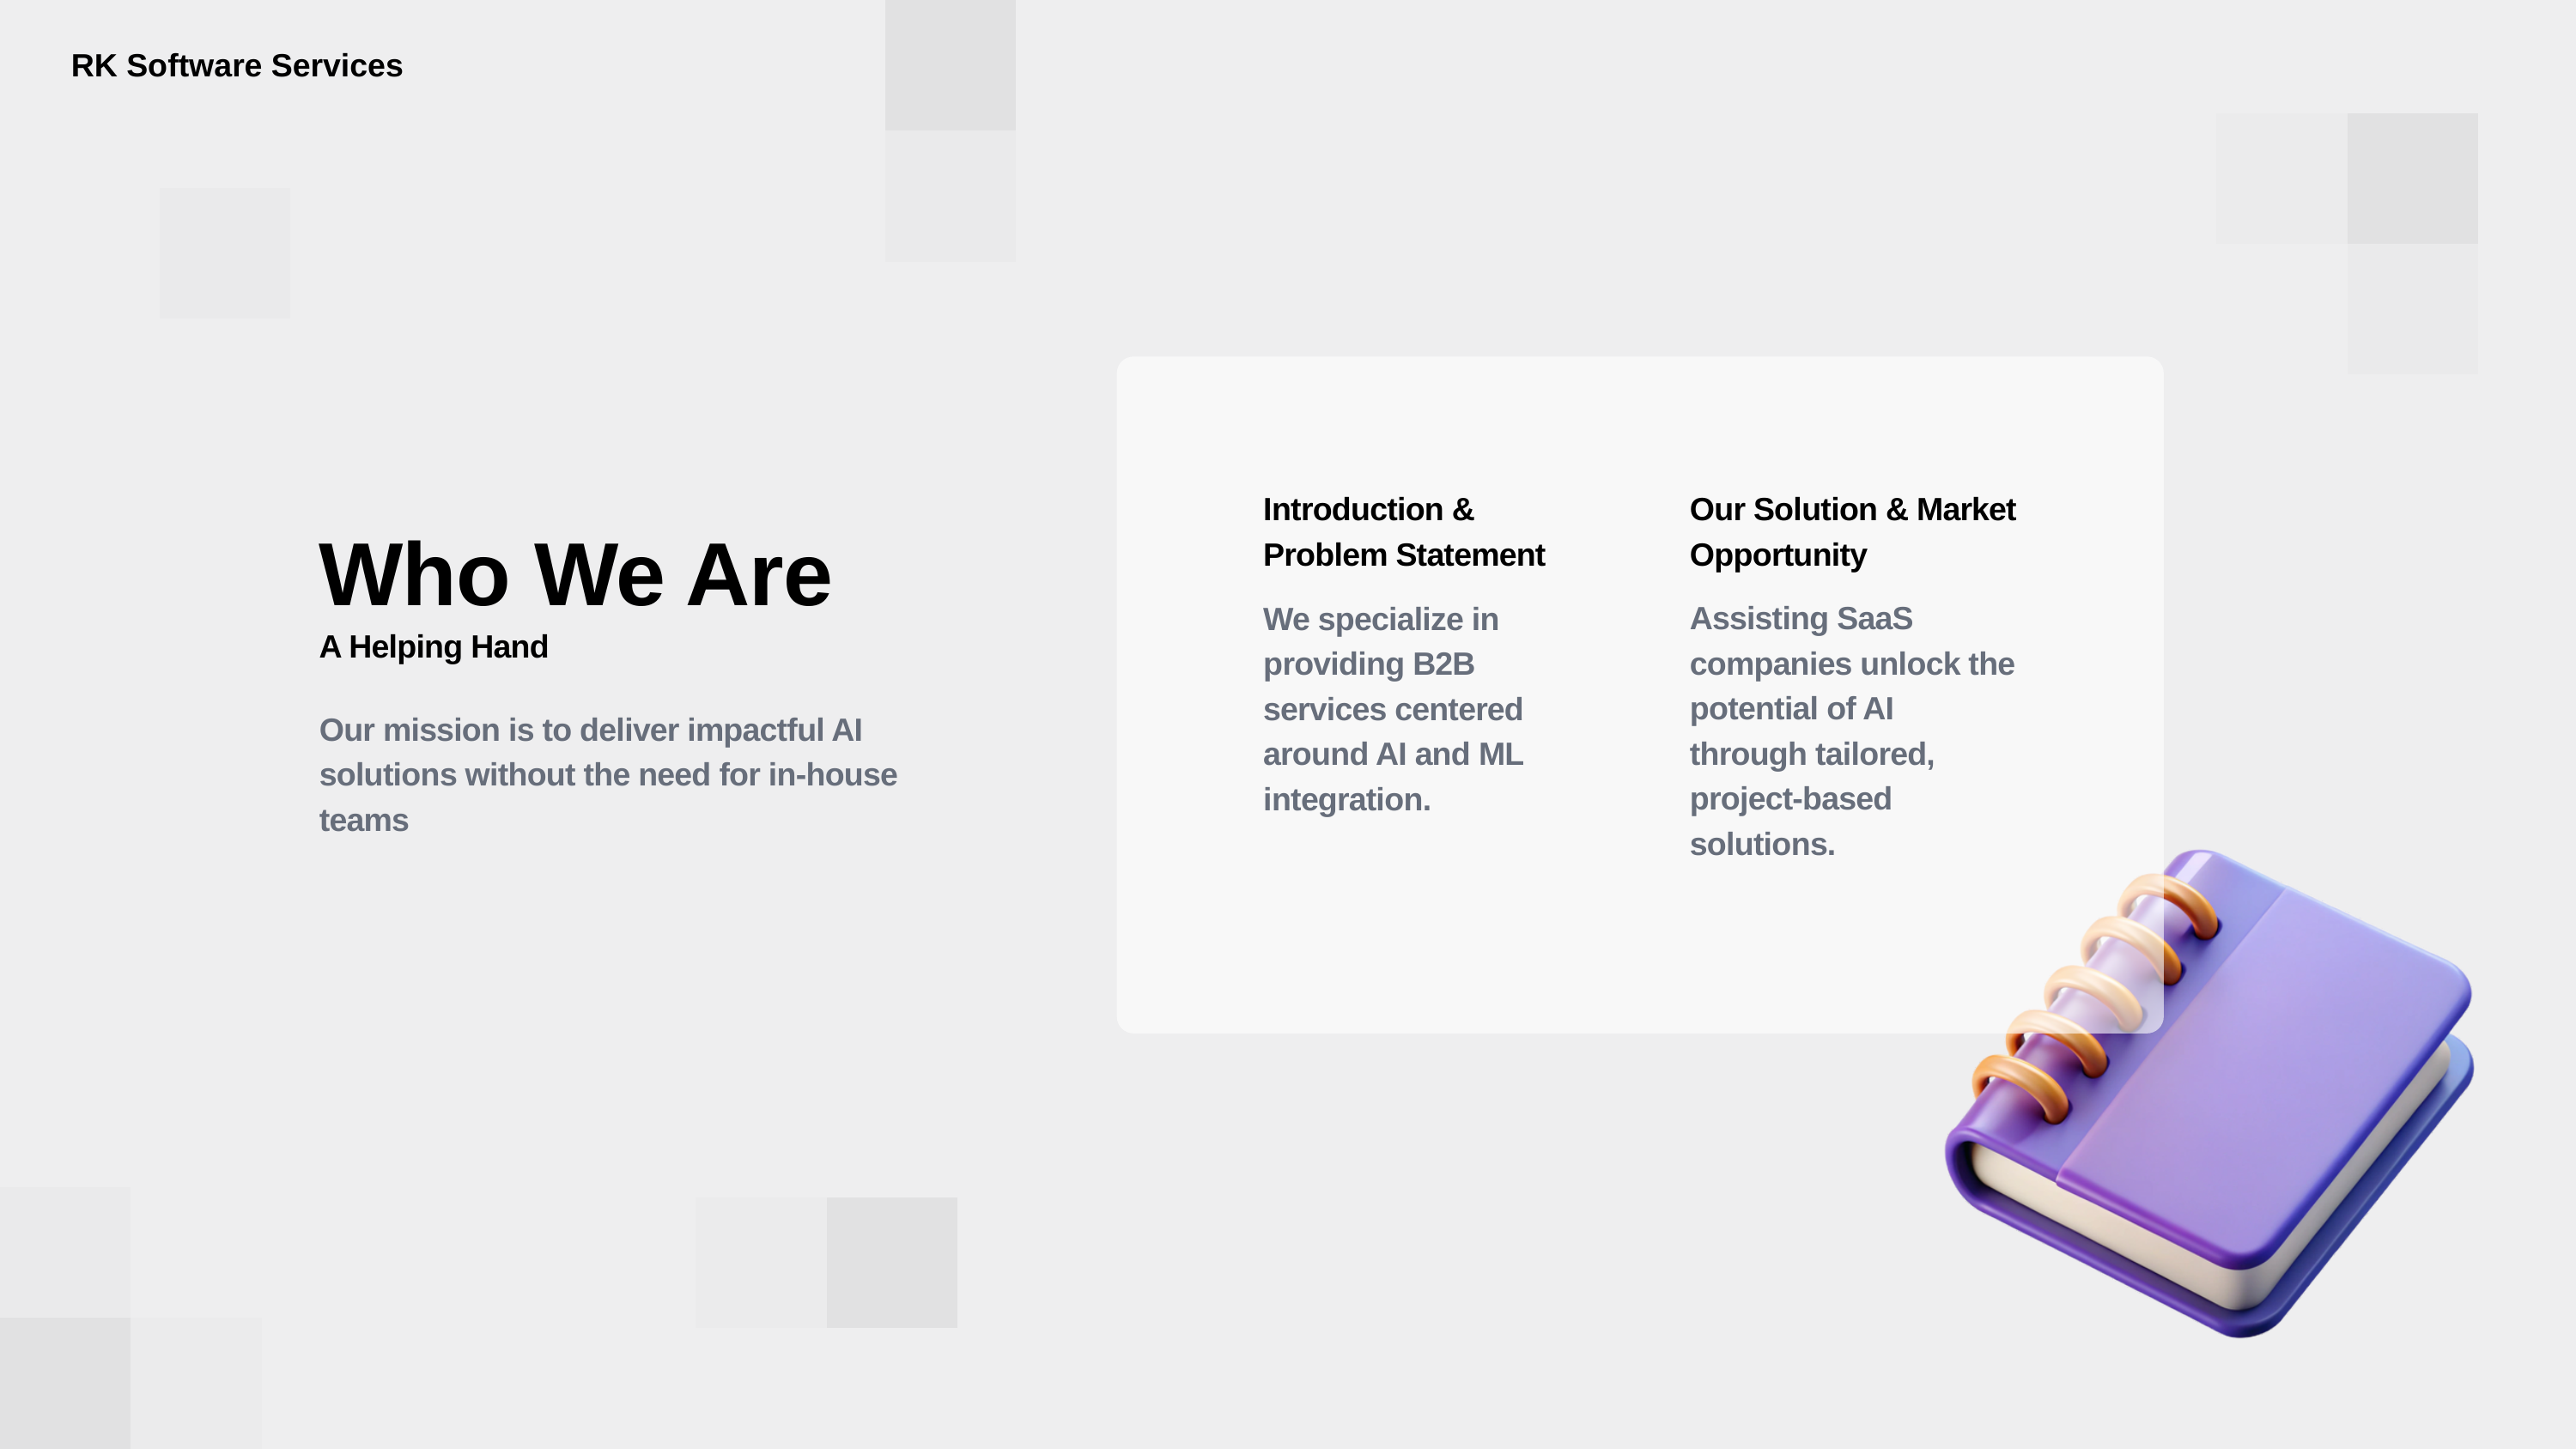

RK Software Services

Introduction & Problem Statement
Our Solution & Market Opportunity
Who We Are
We specialize in providing B2B services centered around AI and ML integration.
Assisting SaaS companies unlock the potential of AI through tailored, project-based solutions.

A Helping Hand
Our mission is to deliver impactful AI solutions without the need for in-house teams